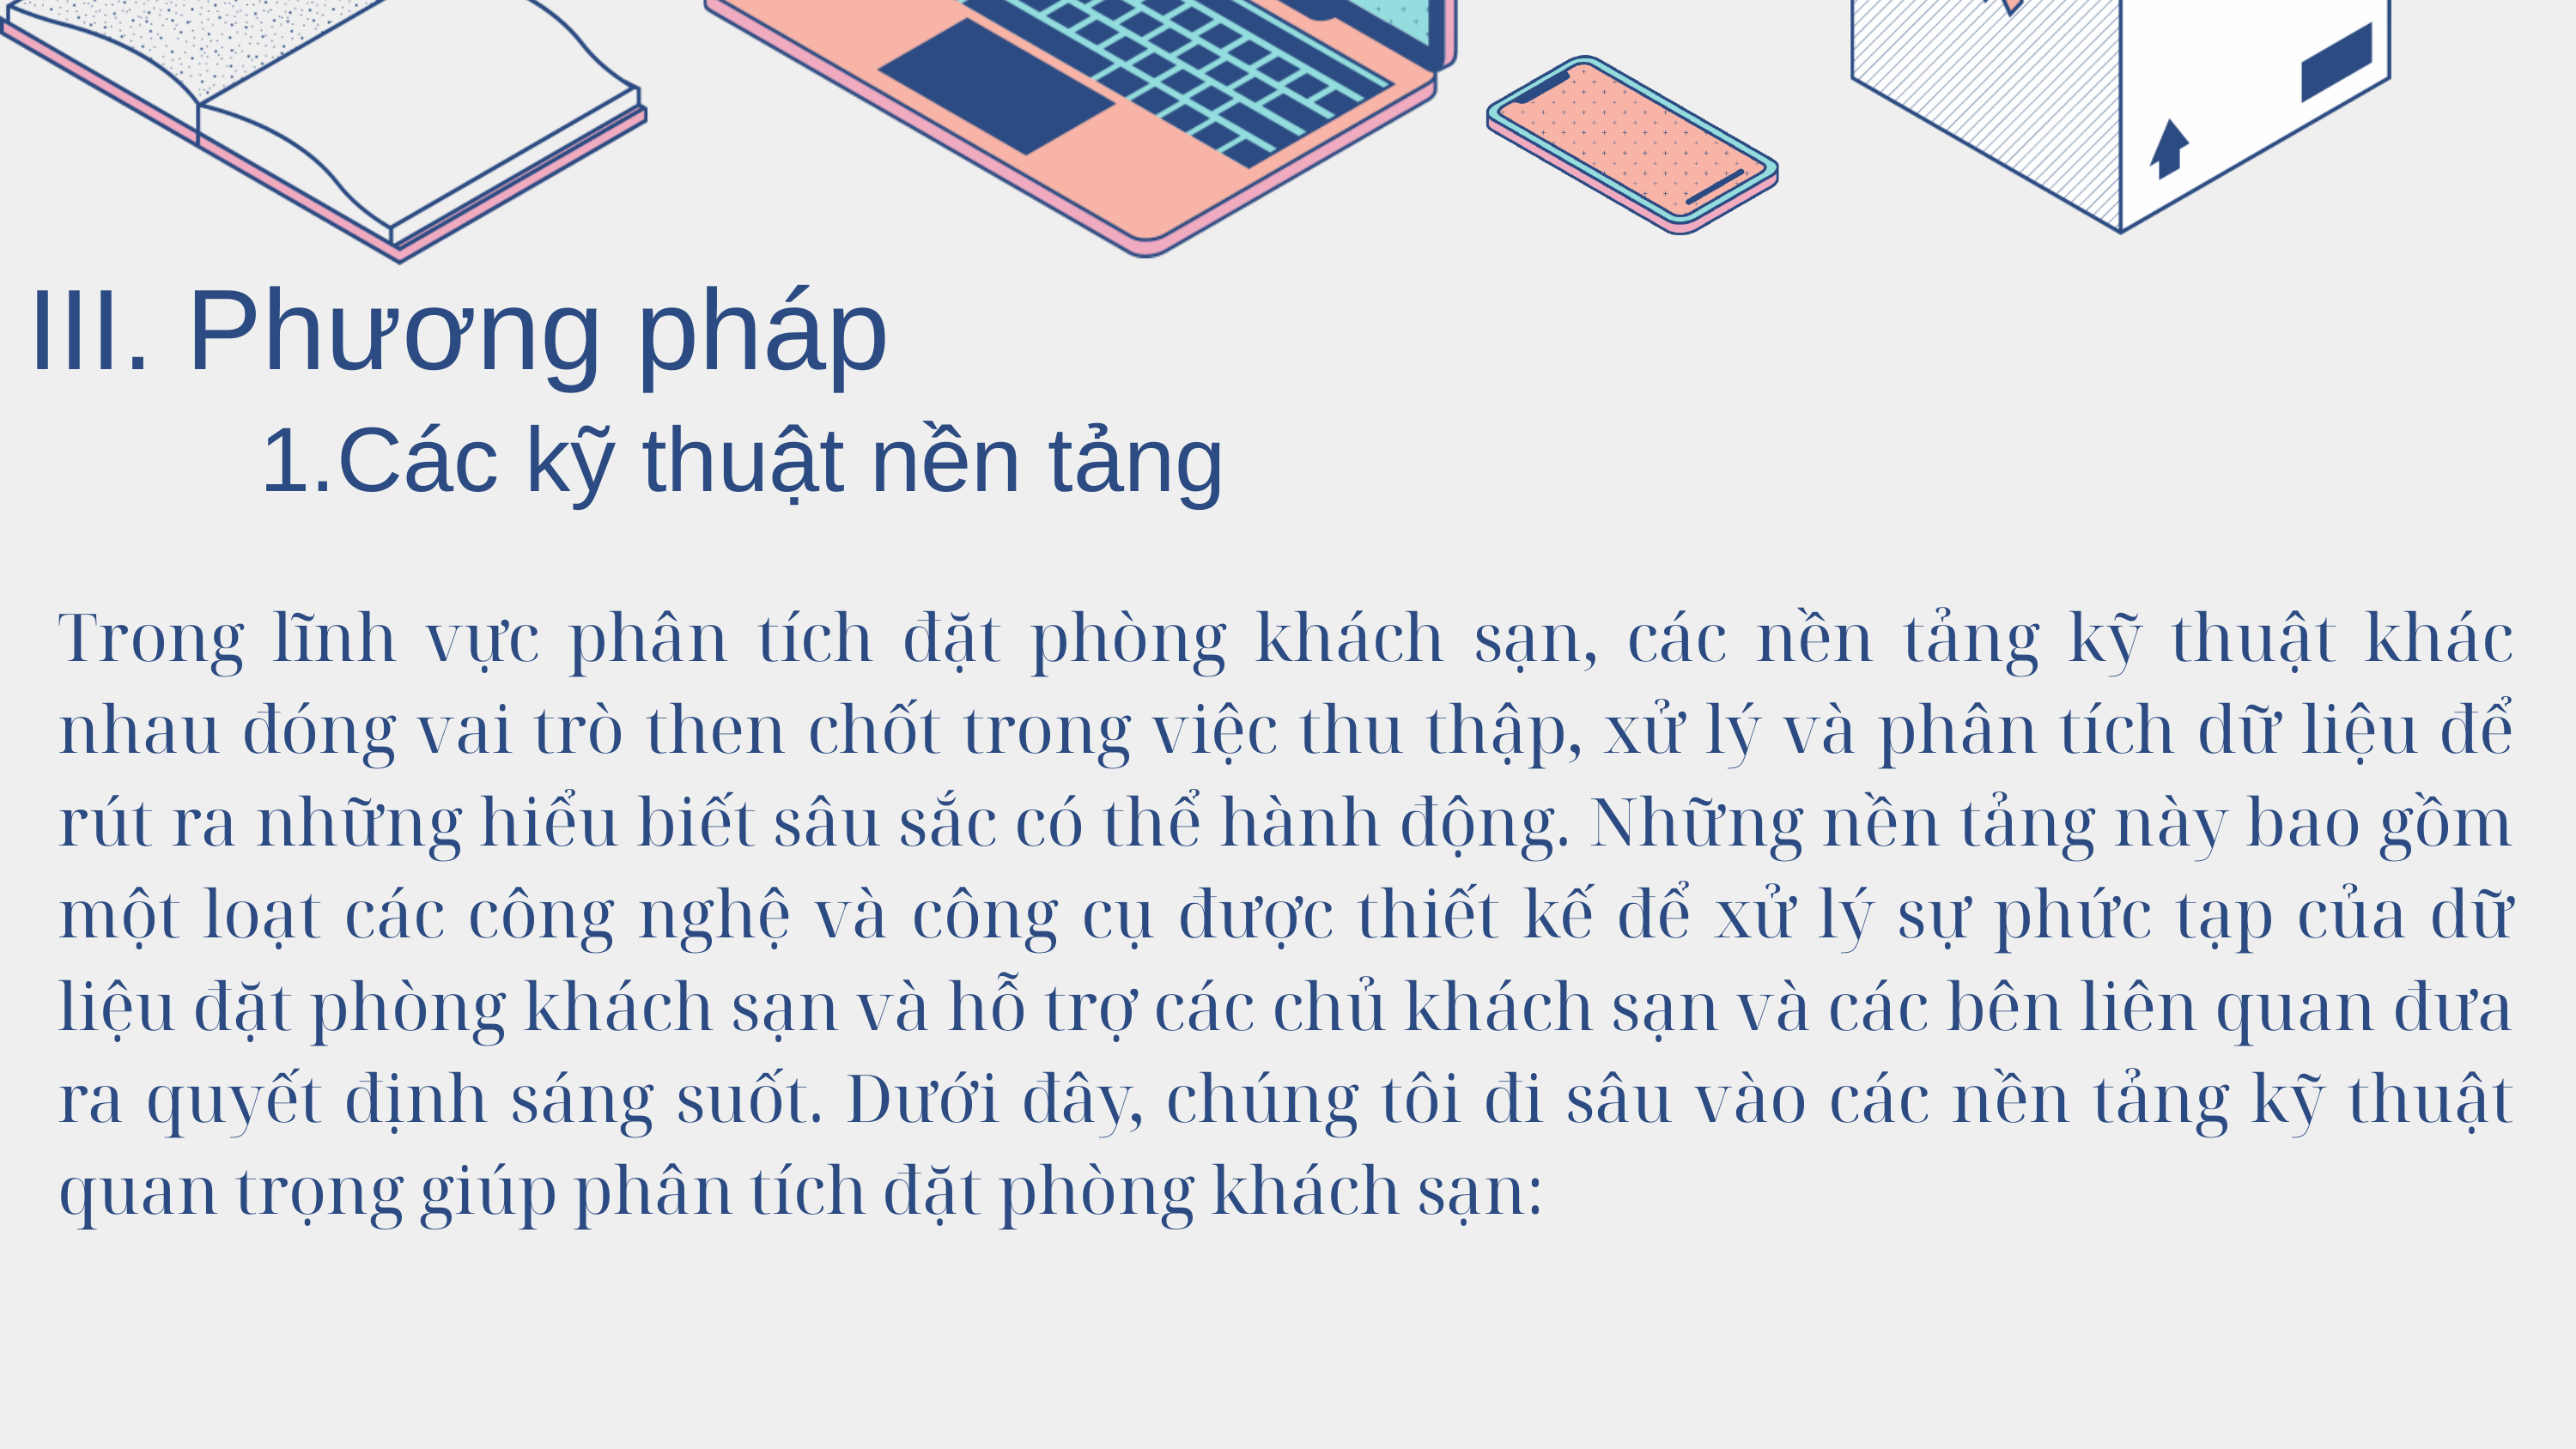

III. Phương pháp
Các kỹ thuật nền tảng
Trong lĩnh vực phân tích đặt phòng khách sạn, các nền tảng kỹ thuật khác nhau đóng vai trò then chốt trong việc thu thập, xử lý và phân tích dữ liệu để rút ra những hiểu biết sâu sắc có thể hành động. Những nền tảng này bao gồm một loạt các công nghệ và công cụ được thiết kế để xử lý sự phức tạp của dữ liệu đặt phòng khách sạn và hỗ trợ các chủ khách sạn và các bên liên quan đưa ra quyết định sáng suốt. Dưới đây, chúng tôi đi sâu vào các nền tảng kỹ thuật quan trọng giúp phân tích đặt phòng khách sạn: